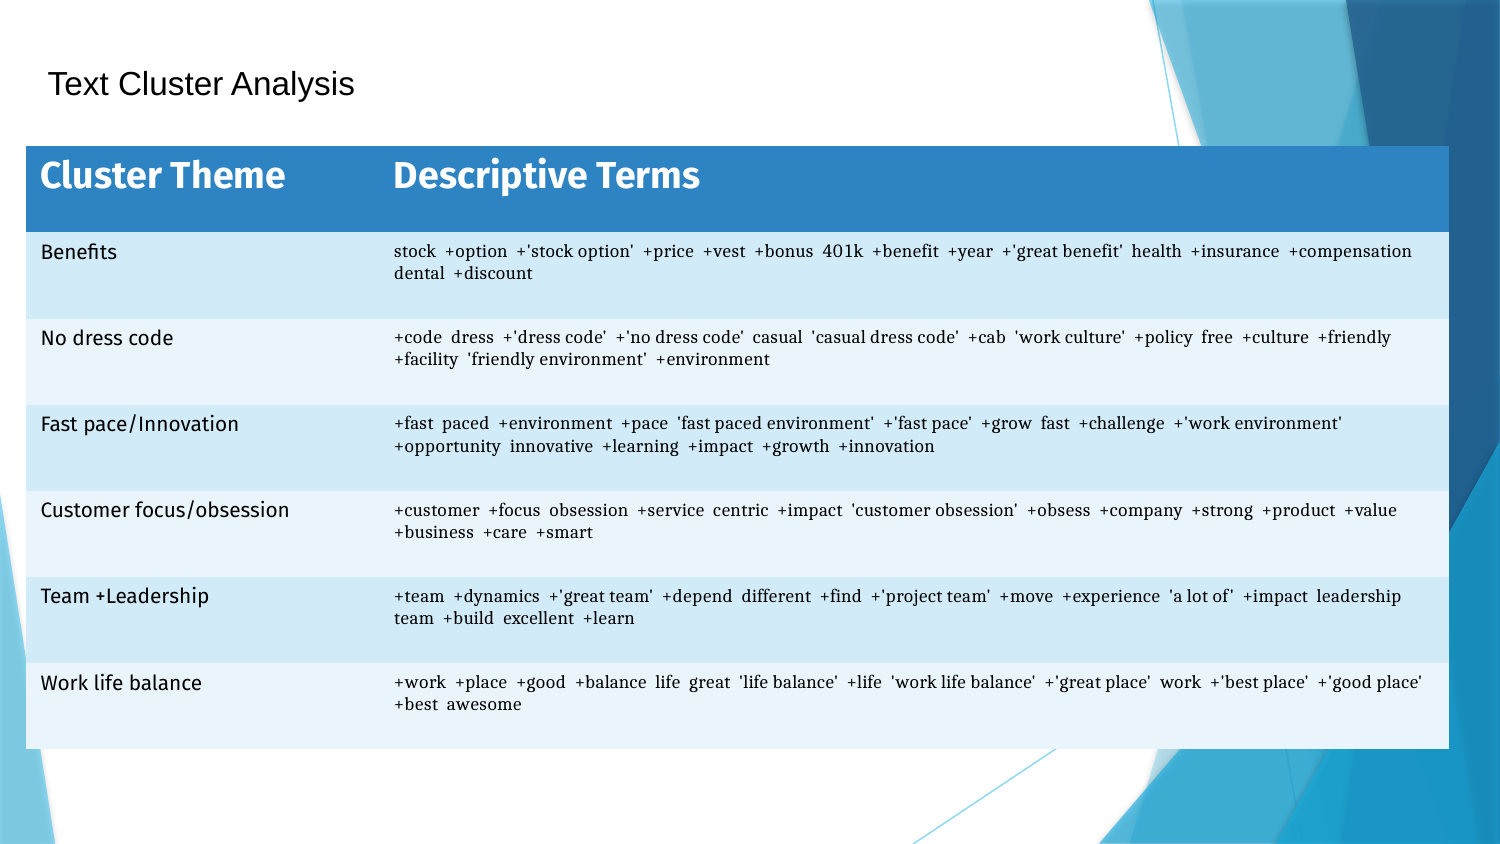

Text Cluster Analysis
| Cluster Theme | Descriptive Terms |
| --- | --- |
| Benefits | stock  +option  +'stock option'  +price  +vest  +bonus  401k  +benefit  +year  +'great benefit'  health  +insurance  +compensation  dental  +discount |
| No dress code | +code  dress  +'dress code'  +'no dress code'  casual  'casual dress code'  +cab  'work culture'  +policy  free  +culture  +friendly  +facility  'friendly environment'  +environment |
| Fast pace/Innovation | +fast  paced  +environment  +pace  'fast paced environment'  +'fast pace'  +grow  fast  +challenge  +'work environment'  +opportunity  innovative  +learning  +impact  +growth  +innovation |
| Customer focus/obsession | +customer  +focus  obsession  +service  centric  +impact  'customer obsession'  +obsess  +company  +strong  +product  +value  +business  +care  +smart |
| Team +Leadership | +team  +dynamics  +'great team'  +depend  different  +find  +'project team'  +move  +experience  'a lot of'  +impact  leadership  team  +build  excellent  +learn |
| Work life balance | +work  +place  +good  +balance  life  great  'life balance'  +life  'work life balance'  +'great place'  work  +'best place'  +'good place'  +best  awesome |